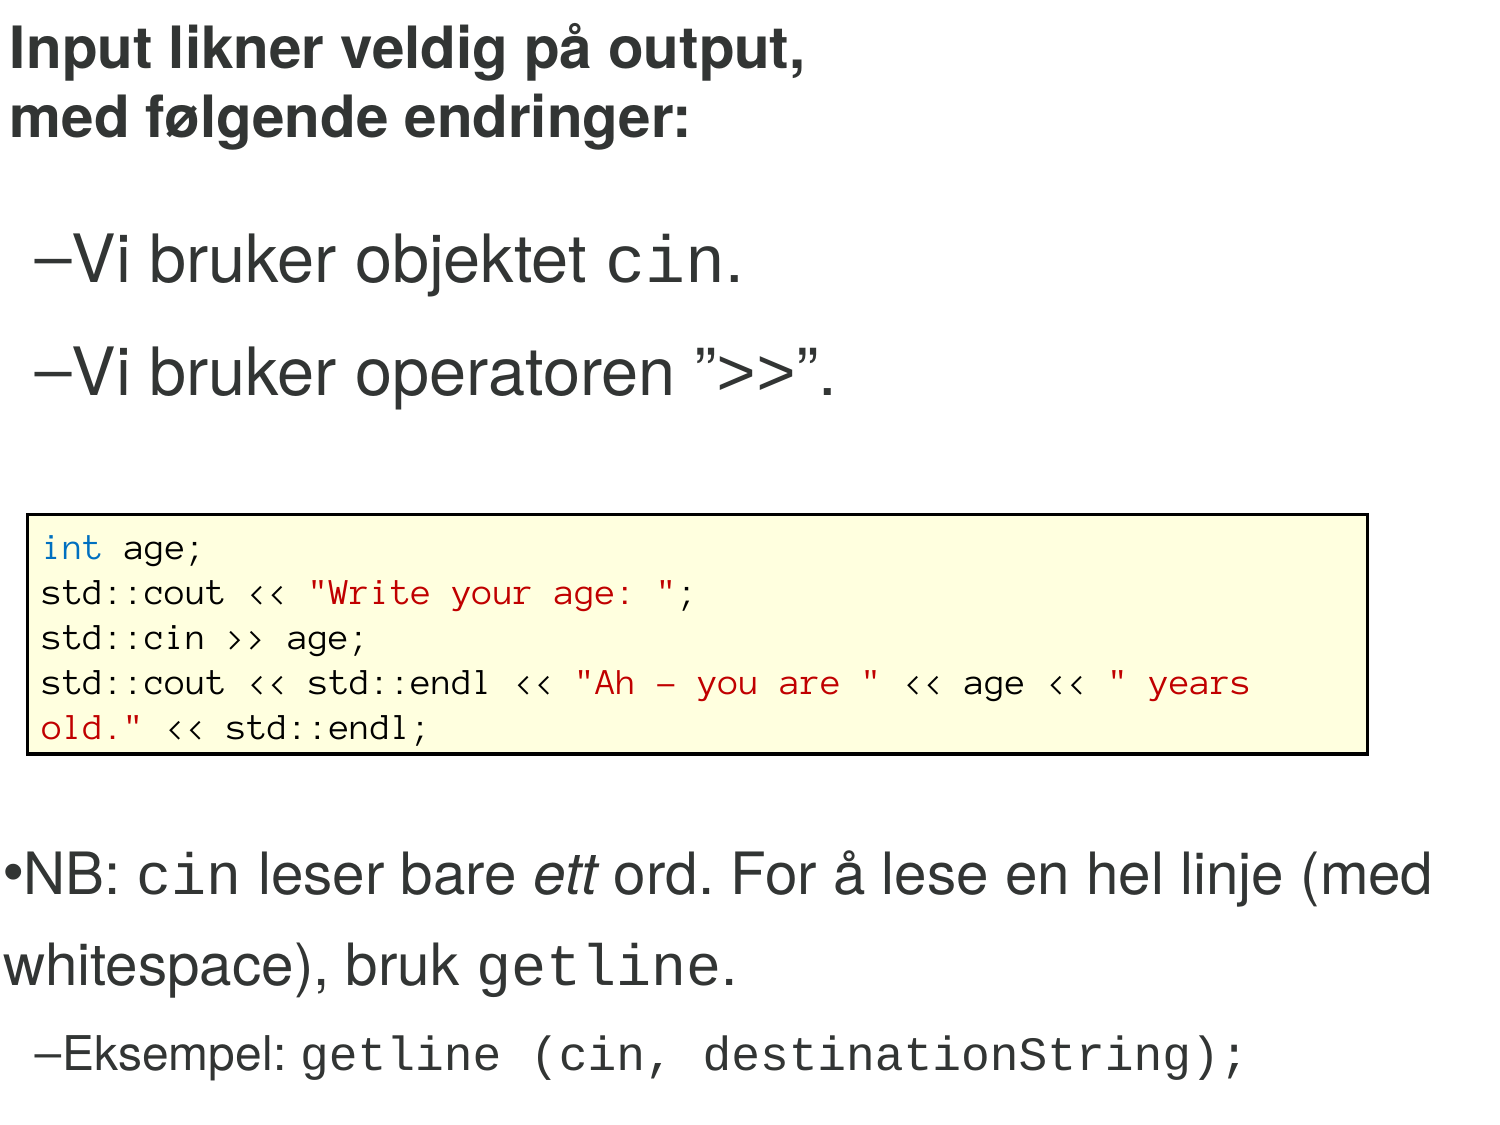

# Input likner veldig på output, med følgende endringer:
Vi bruker objektet cin.
Vi bruker operatoren ”>>”.

NB: cin leser bare ett ord. For å lese en hel linje (med whitespace), bruk getline.
Eksempel: getline (cin, destinationString);
int age;
std::cout << "Write your age: ";
std::cin >> age;
std::cout << std::endl << "Ah - you are " << age << " years old." << std::endl;